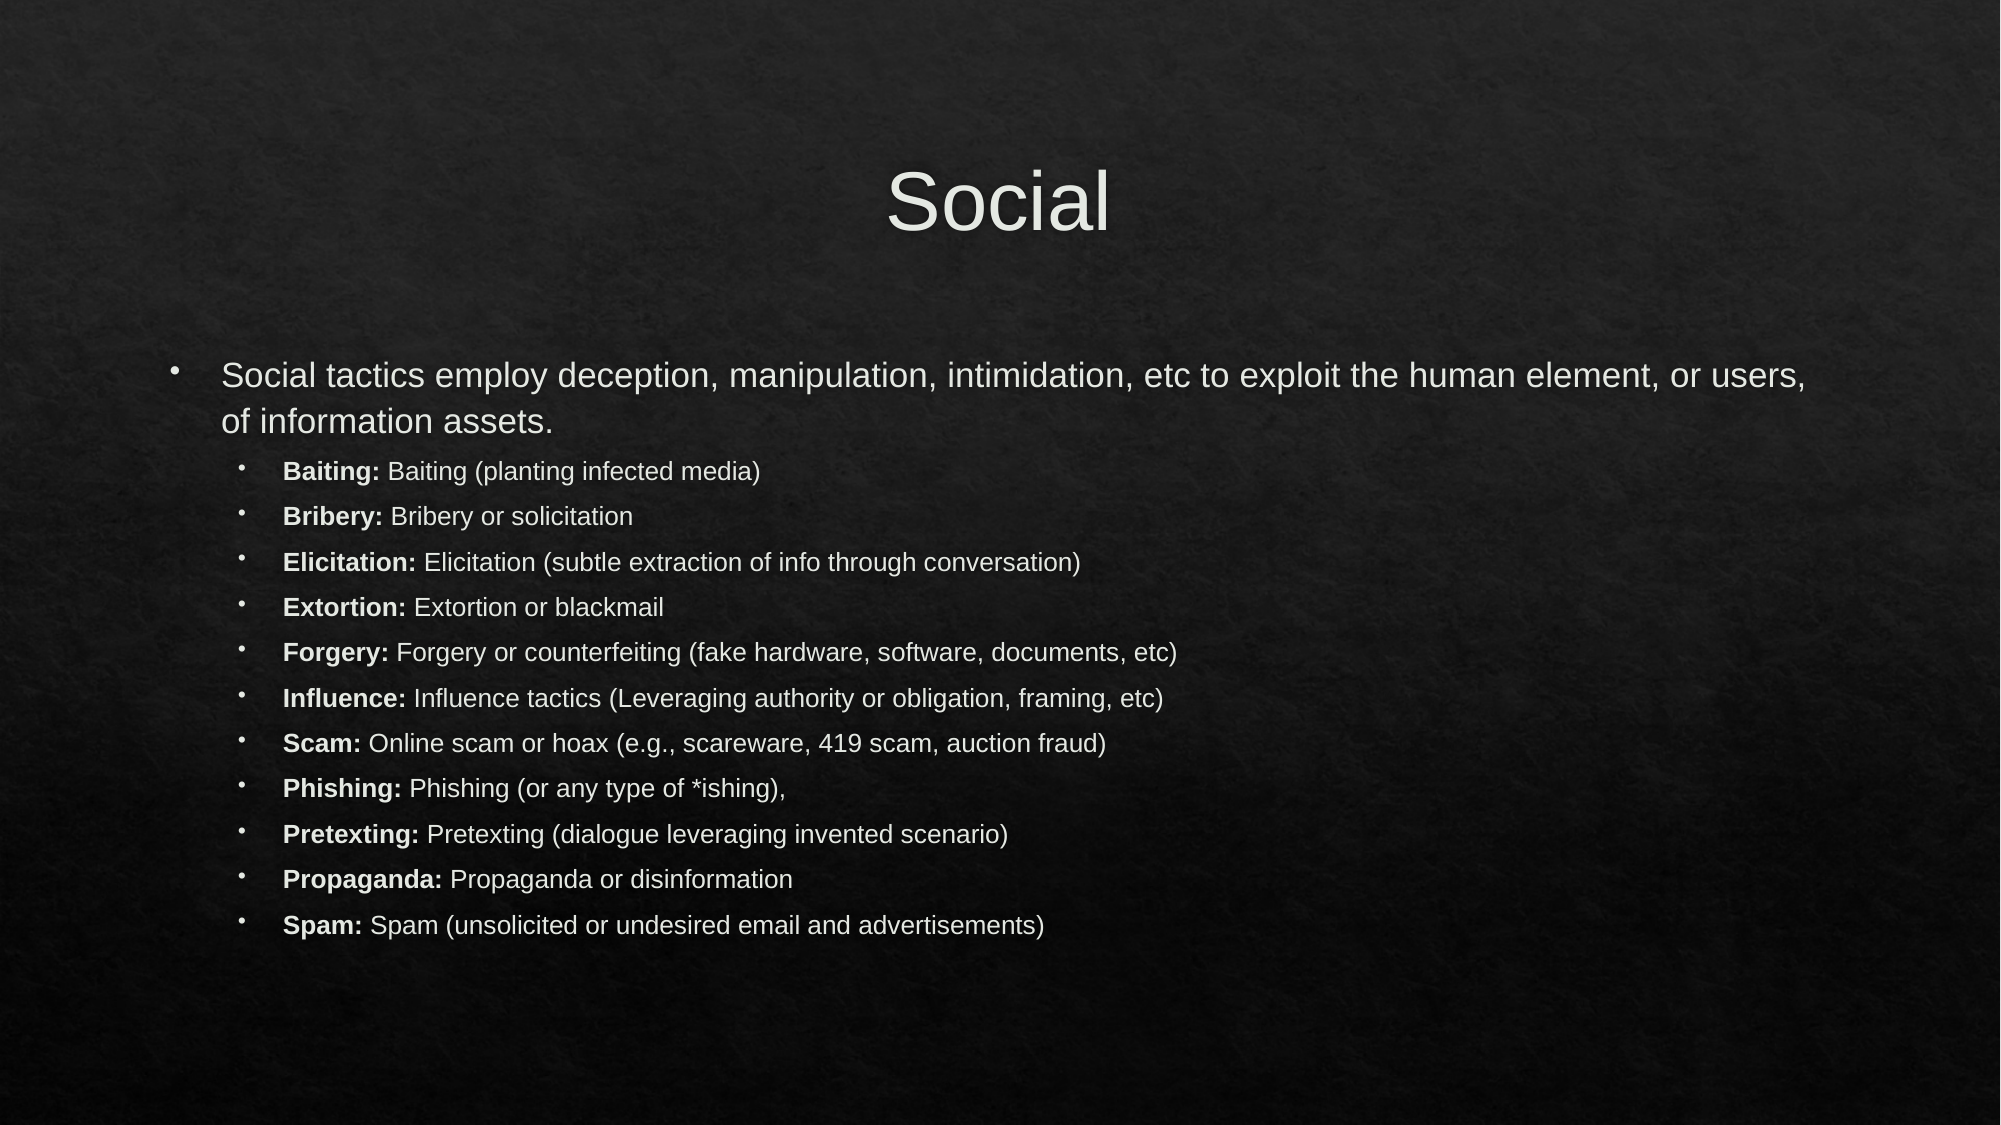

# Social
Social tactics employ deception, manipulation, intimidation, etc to exploit the human element, or users, of information assets.
Baiting: Baiting (planting infected media)
Bribery: Bribery or solicitation
Elicitation: Elicitation (subtle extraction of info through conversation)
Extortion: Extortion or blackmail
Forgery: Forgery or counterfeiting (fake hardware, software, documents, etc)
Influence: Influence tactics (Leveraging authority or obligation, framing, etc)
Scam: Online scam or hoax (e.g., scareware, 419 scam, auction fraud)
Phishing: Phishing (or any type of *ishing),
Pretexting: Pretexting (dialogue leveraging invented scenario)
Propaganda: Propaganda or disinformation
Spam: Spam (unsolicited or undesired email and advertisements)